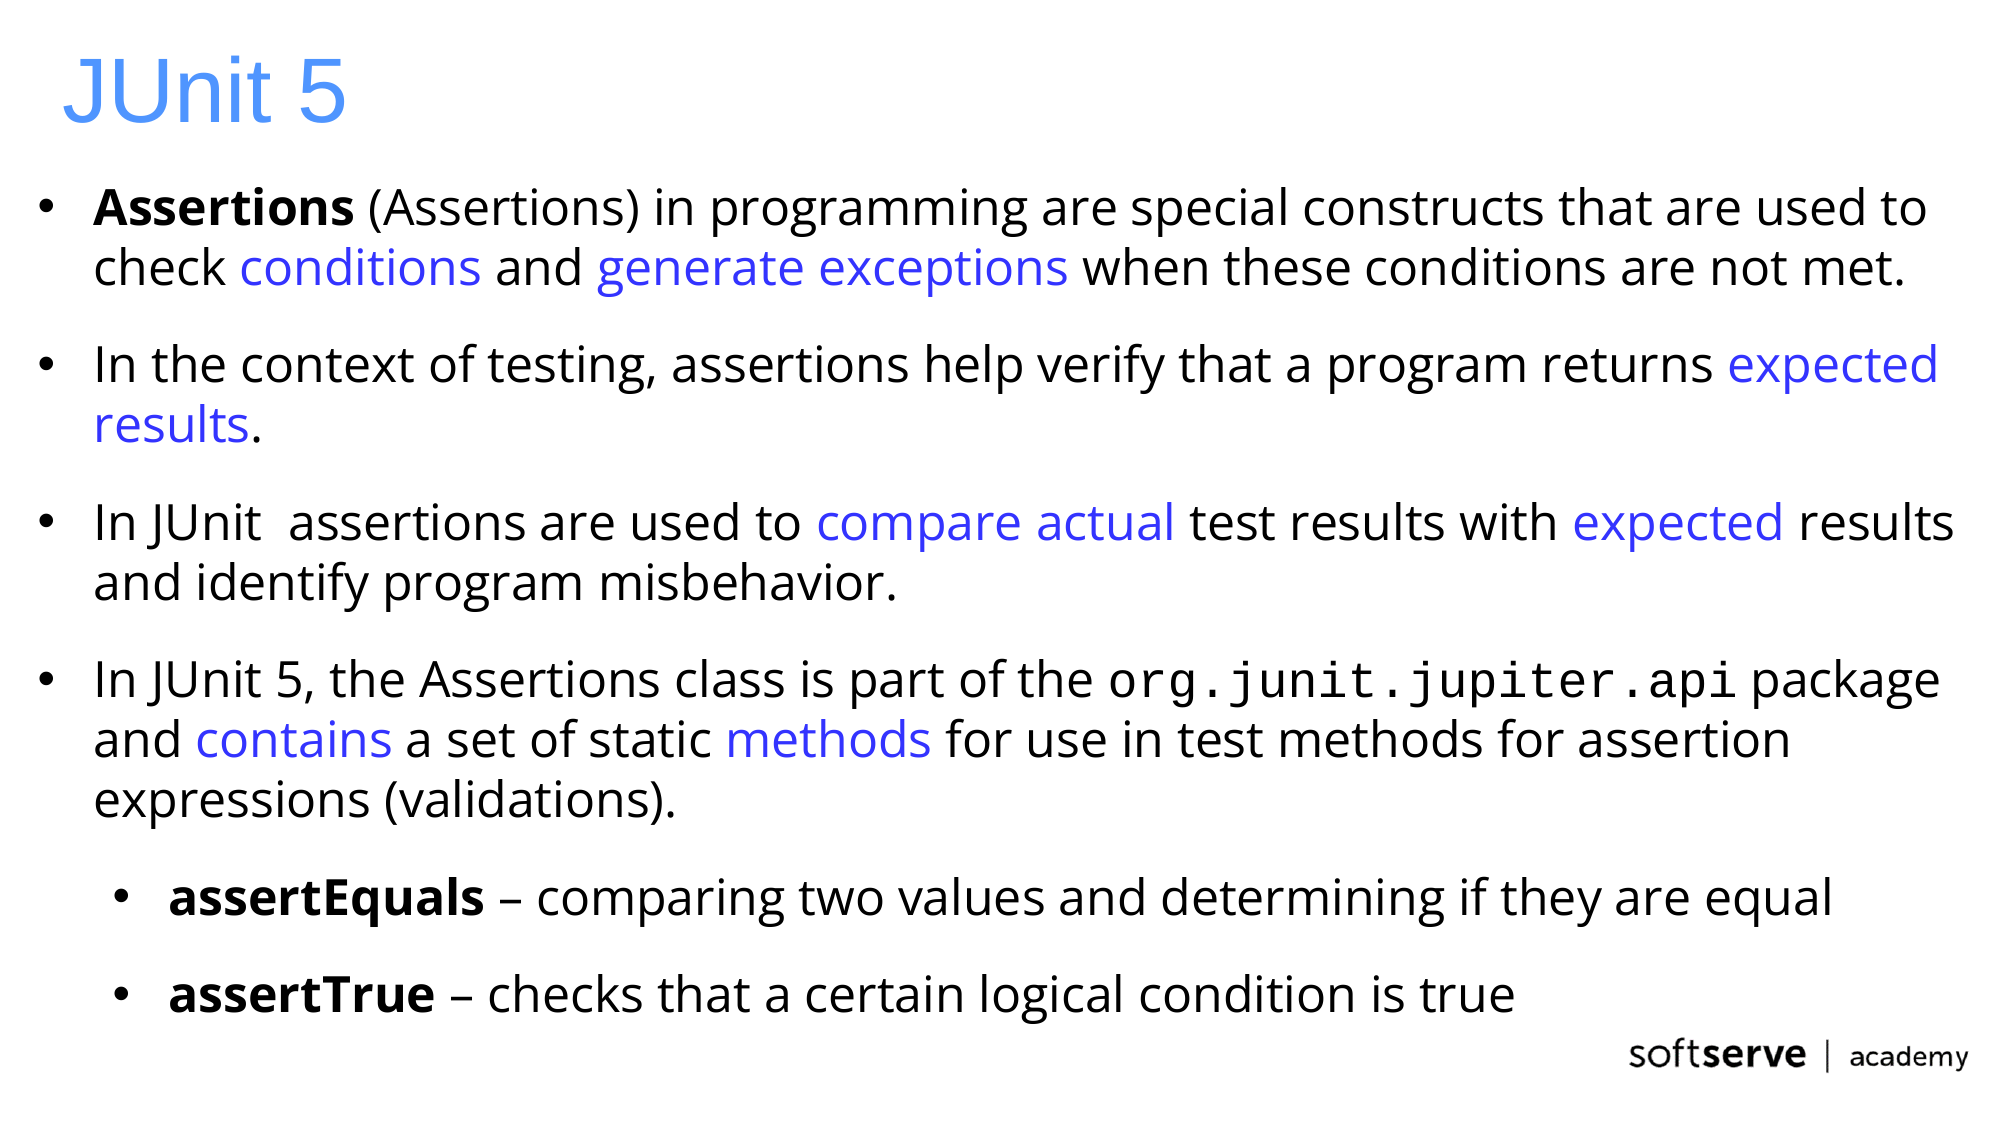

# JUnit 5
Assertions (Assertions) in programming are special constructs that are used to check conditions and generate exceptions when these conditions are not met.
In the context of testing, assertions help verify that a program returns expected results.
In JUnit  assertions are used to compare actual test results with expected results and identify program misbehavior.
In JUnit 5, the Assertions class is part of the org.junit.jupiter.api package and contains a set of static methods for use in test methods for assertion expressions (validations).
assertEquals – comparing two values and determining if they are equal
assertTrue – checks that a certain logical condition is true